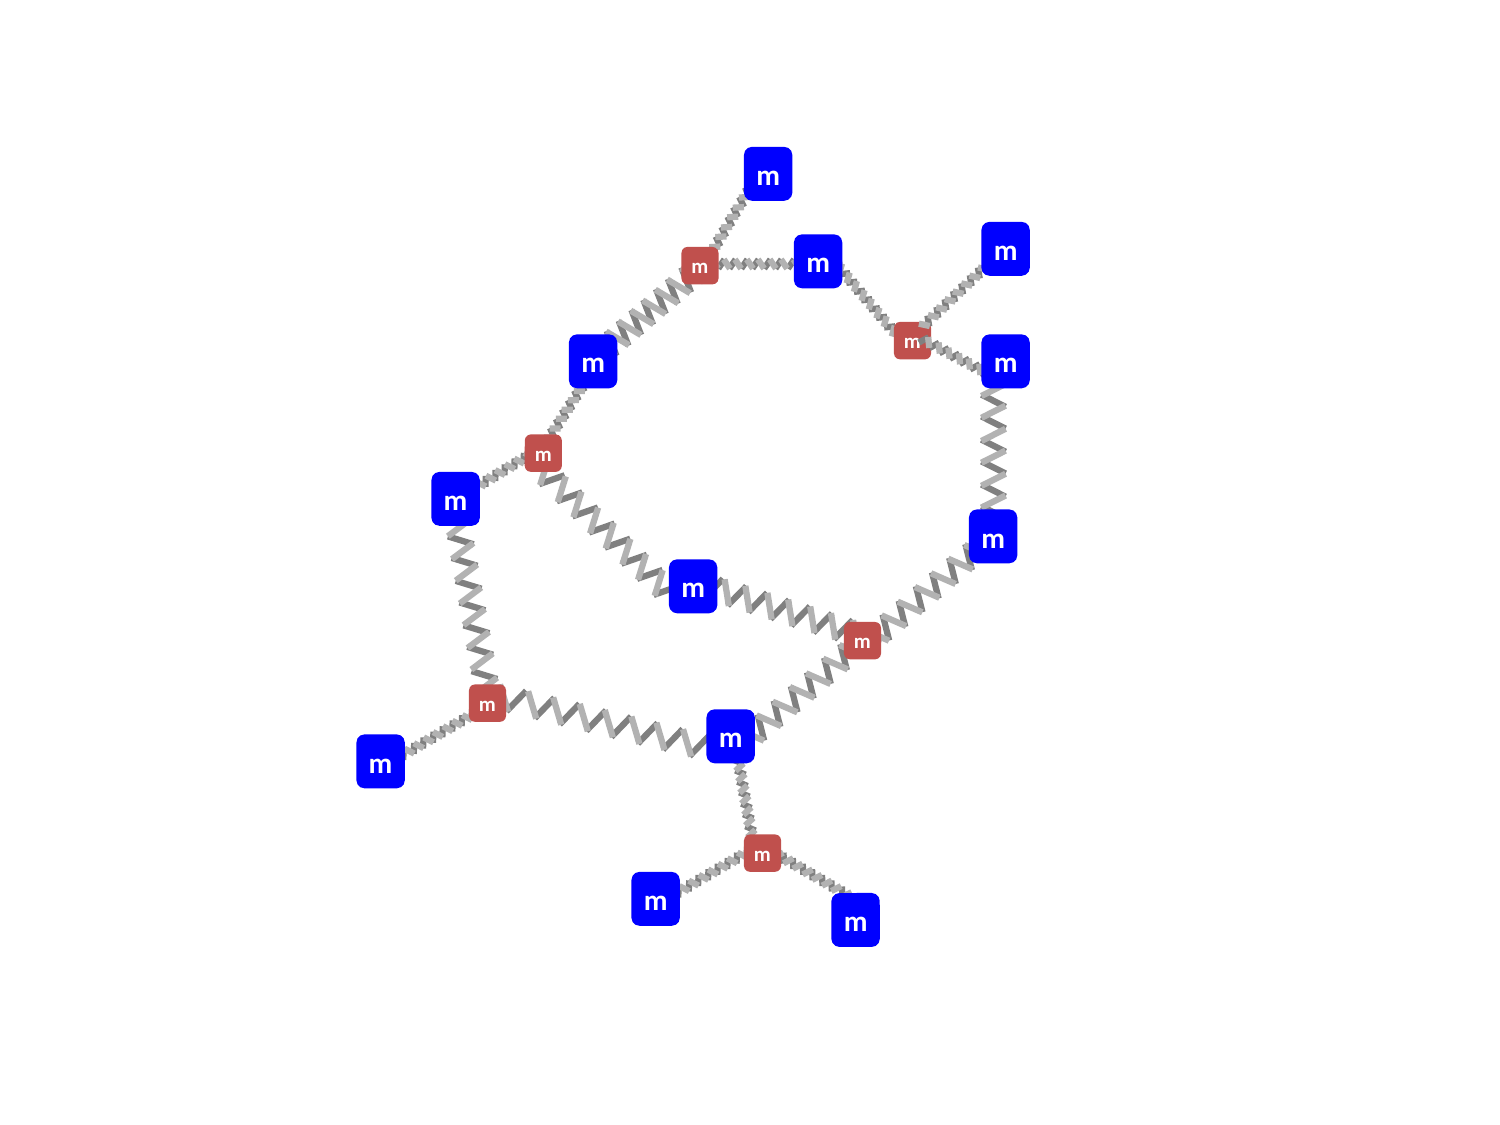

m

m
m
m

m
m
m

m

m
m

m

m

m
m

m

m

m
m